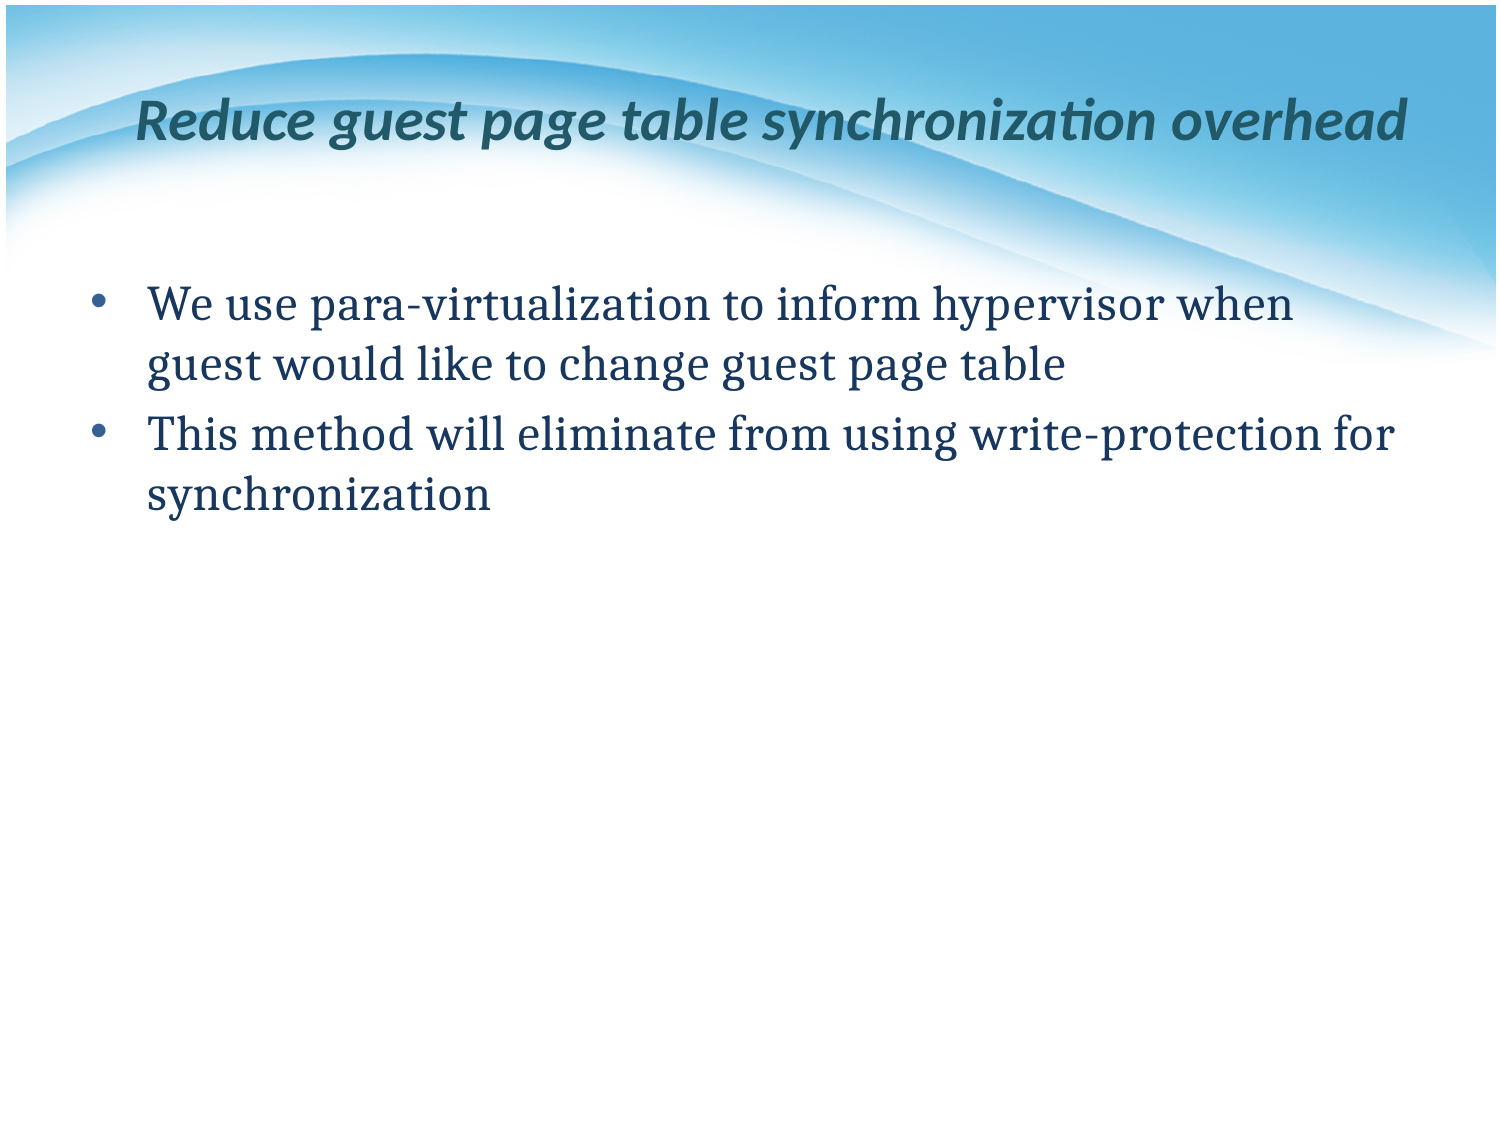

# Reduce guest page table synchronization overhead
We use para-virtualization to inform hypervisor when guest would like to change guest page table
This method will eliminate from using write-protection for synchronization